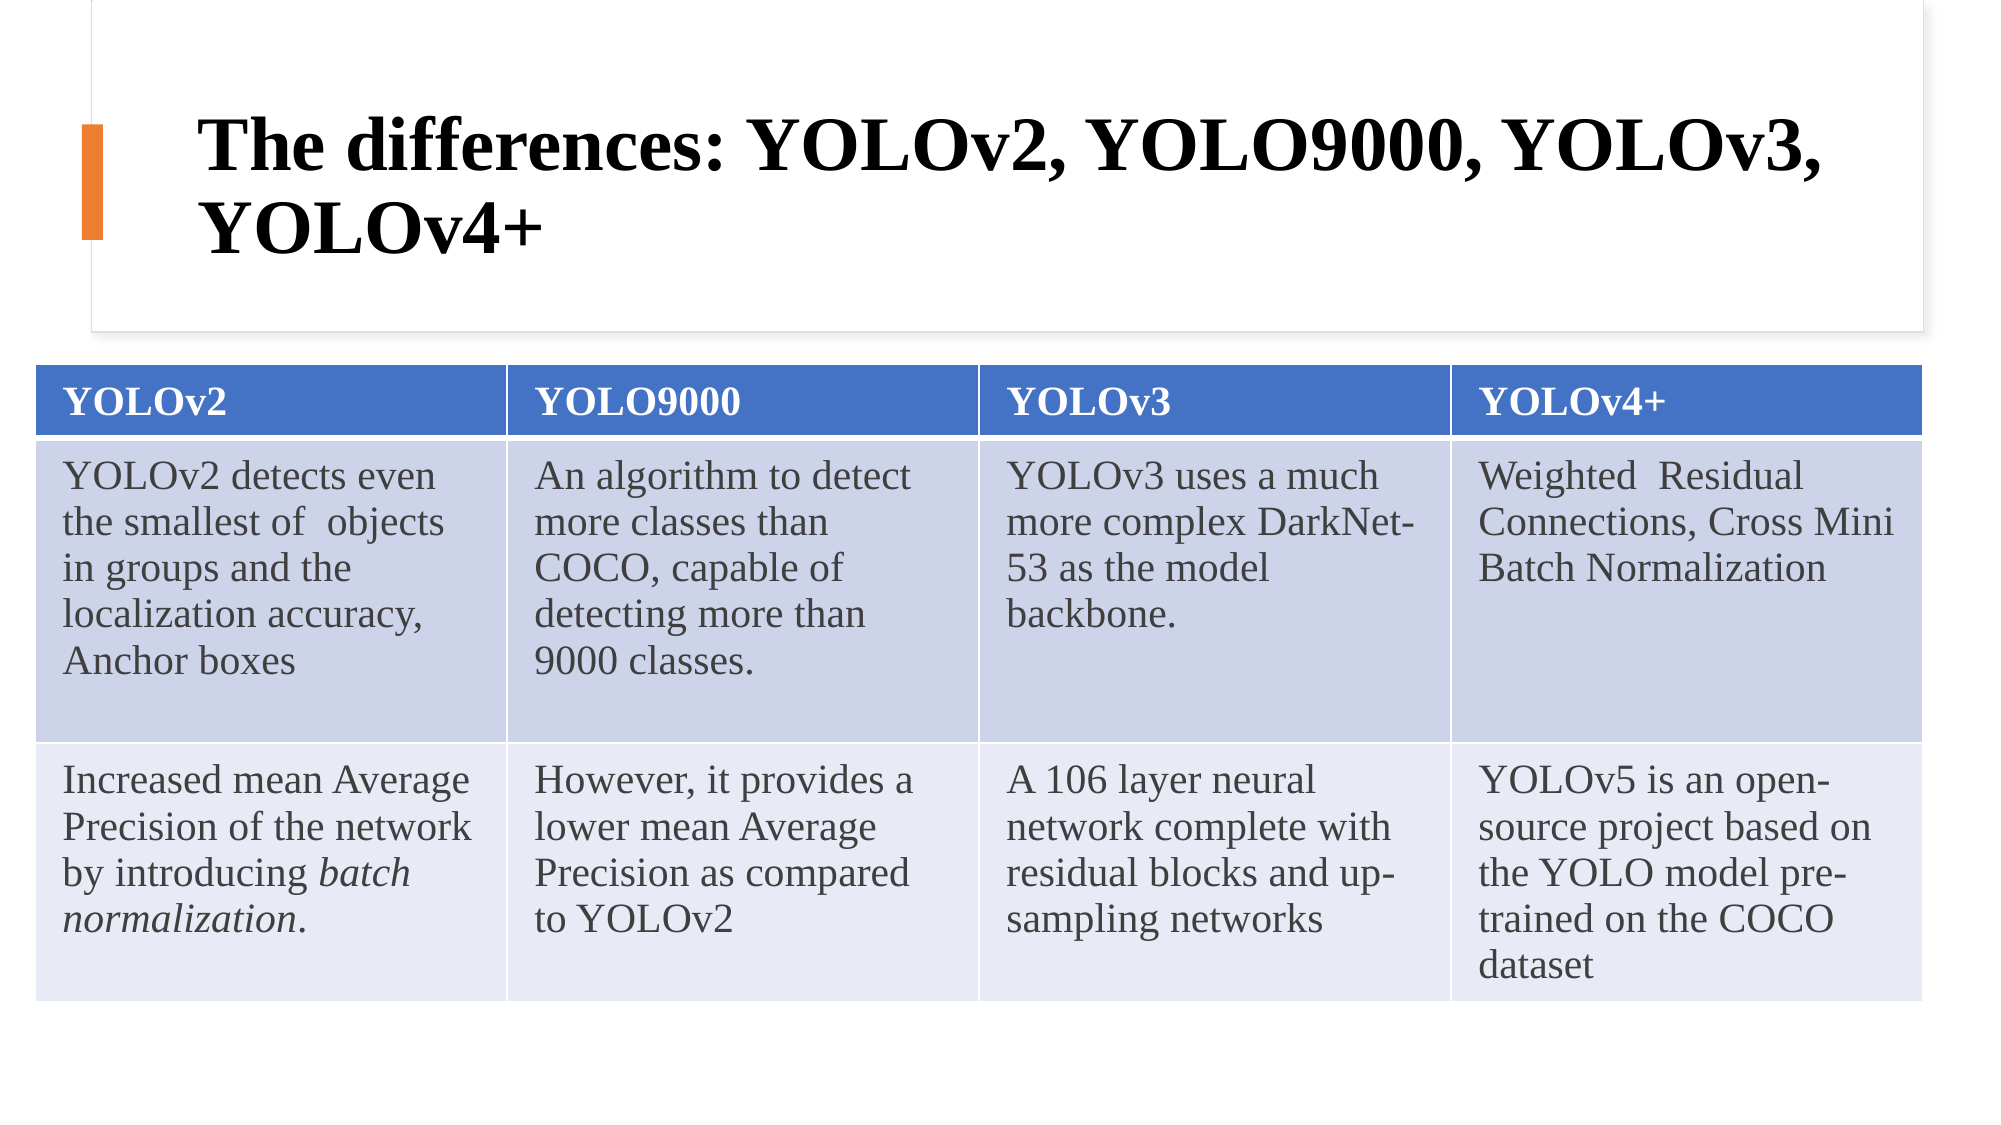

# The differences: YOLOv2, YOLO9000, YOLOv3, YOLOv4+

| YOLOv2 | YOLO9000 | YOLOv3 | YOLOv4+ |
| --- | --- | --- | --- |
| YOLOv2 detects even the smallest of objects in groups and the localization accuracy, Anchor boxes | An algorithm to detect more classes than COCO, capable of detecting more than 9000 classes. | YOLOv3 uses a much more complex DarkNet-53 as the model backbone. | Weighted  Residual Connections, Cross Mini Batch Normalization |
| Increased mean Average Precision of the network by introducing batch normalization. | However, it provides a lower mean Average Precision as compared to YOLOv2 | A 106 layer neural network complete with residual blocks and up-sampling networks | YOLOv5 is an open-source project based on the YOLO model pre-trained on the COCO dataset |